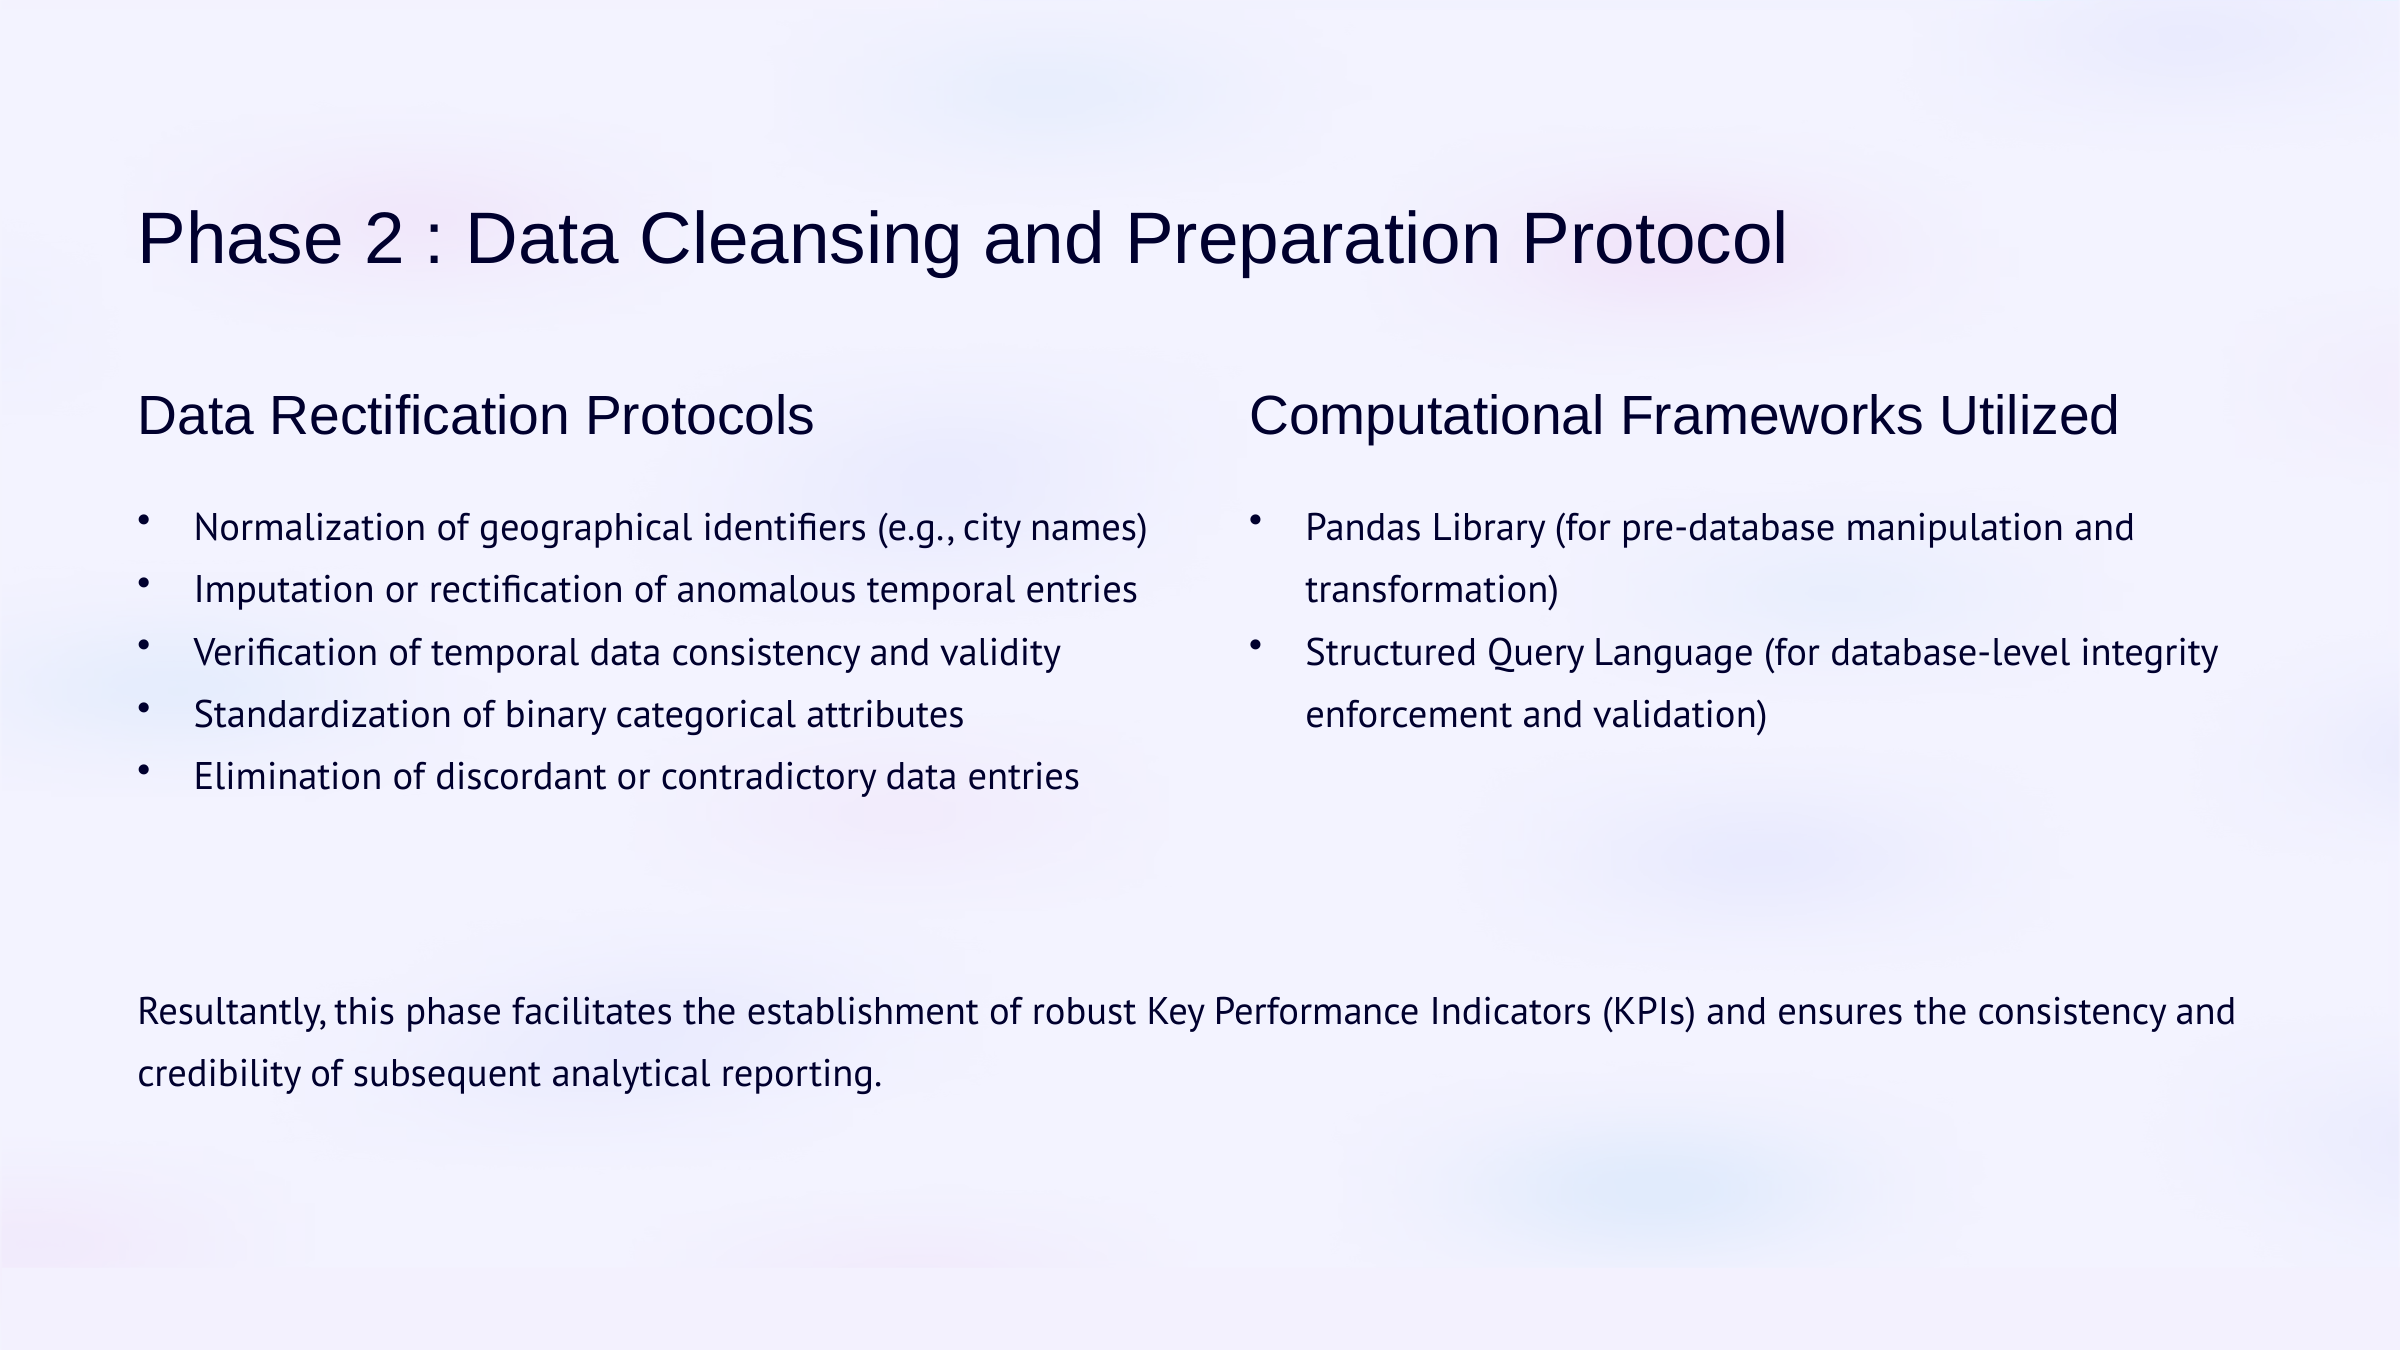

Phase 2 : Data Cleansing and Preparation Protocol
Data Rectification Protocols
Computational Frameworks Utilized
Normalization of geographical identifiers (e.g., city names)
Imputation or rectification of anomalous temporal entries
Verification of temporal data consistency and validity
Standardization of binary categorical attributes
Elimination of discordant or contradictory data entries
Pandas Library (for pre-database manipulation and transformation)
Structured Query Language (for database-level integrity enforcement and validation)
Resultantly, this phase facilitates the establishment of robust Key Performance Indicators (KPIs) and ensures the consistency and credibility of subsequent analytical reporting.